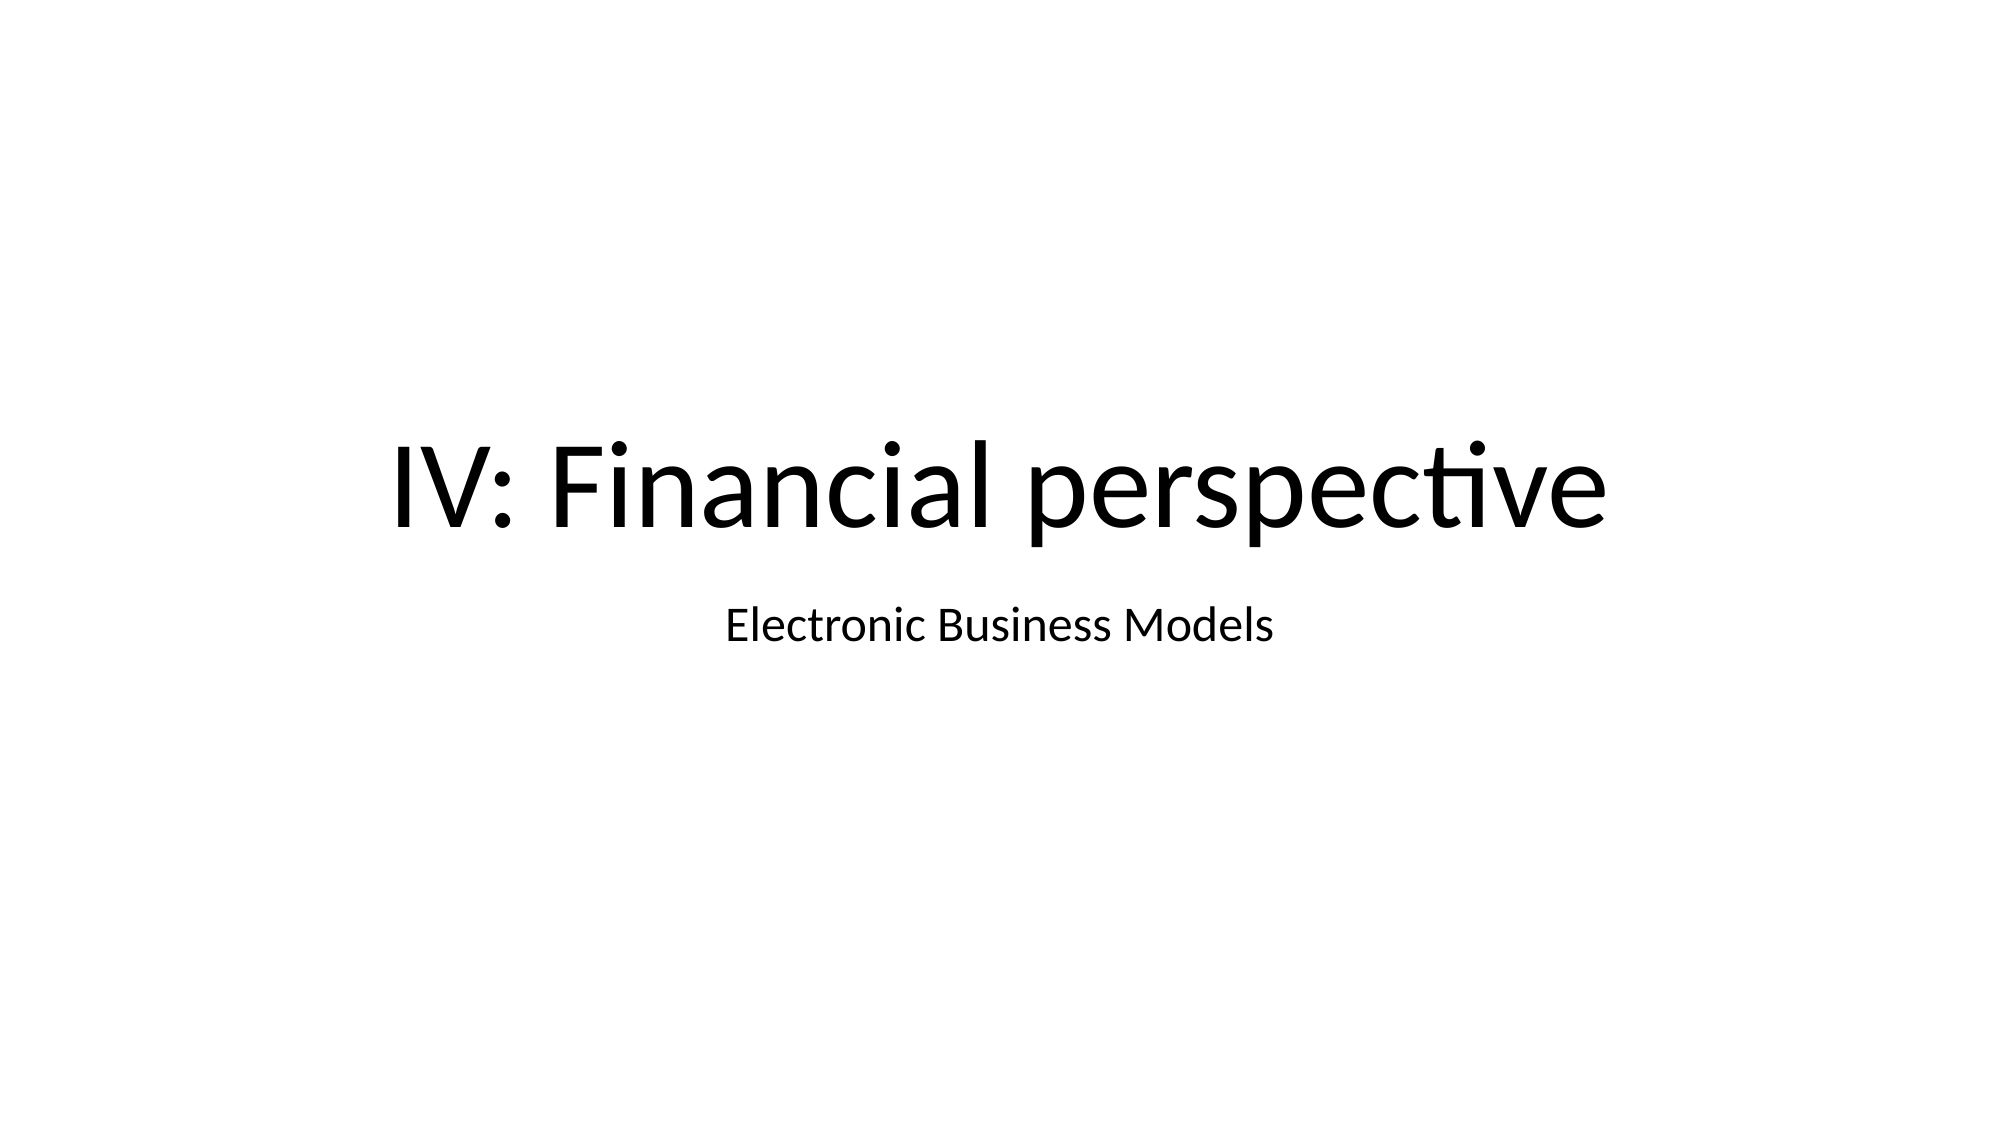

# IV: Financial perspective
Electronic Business Models